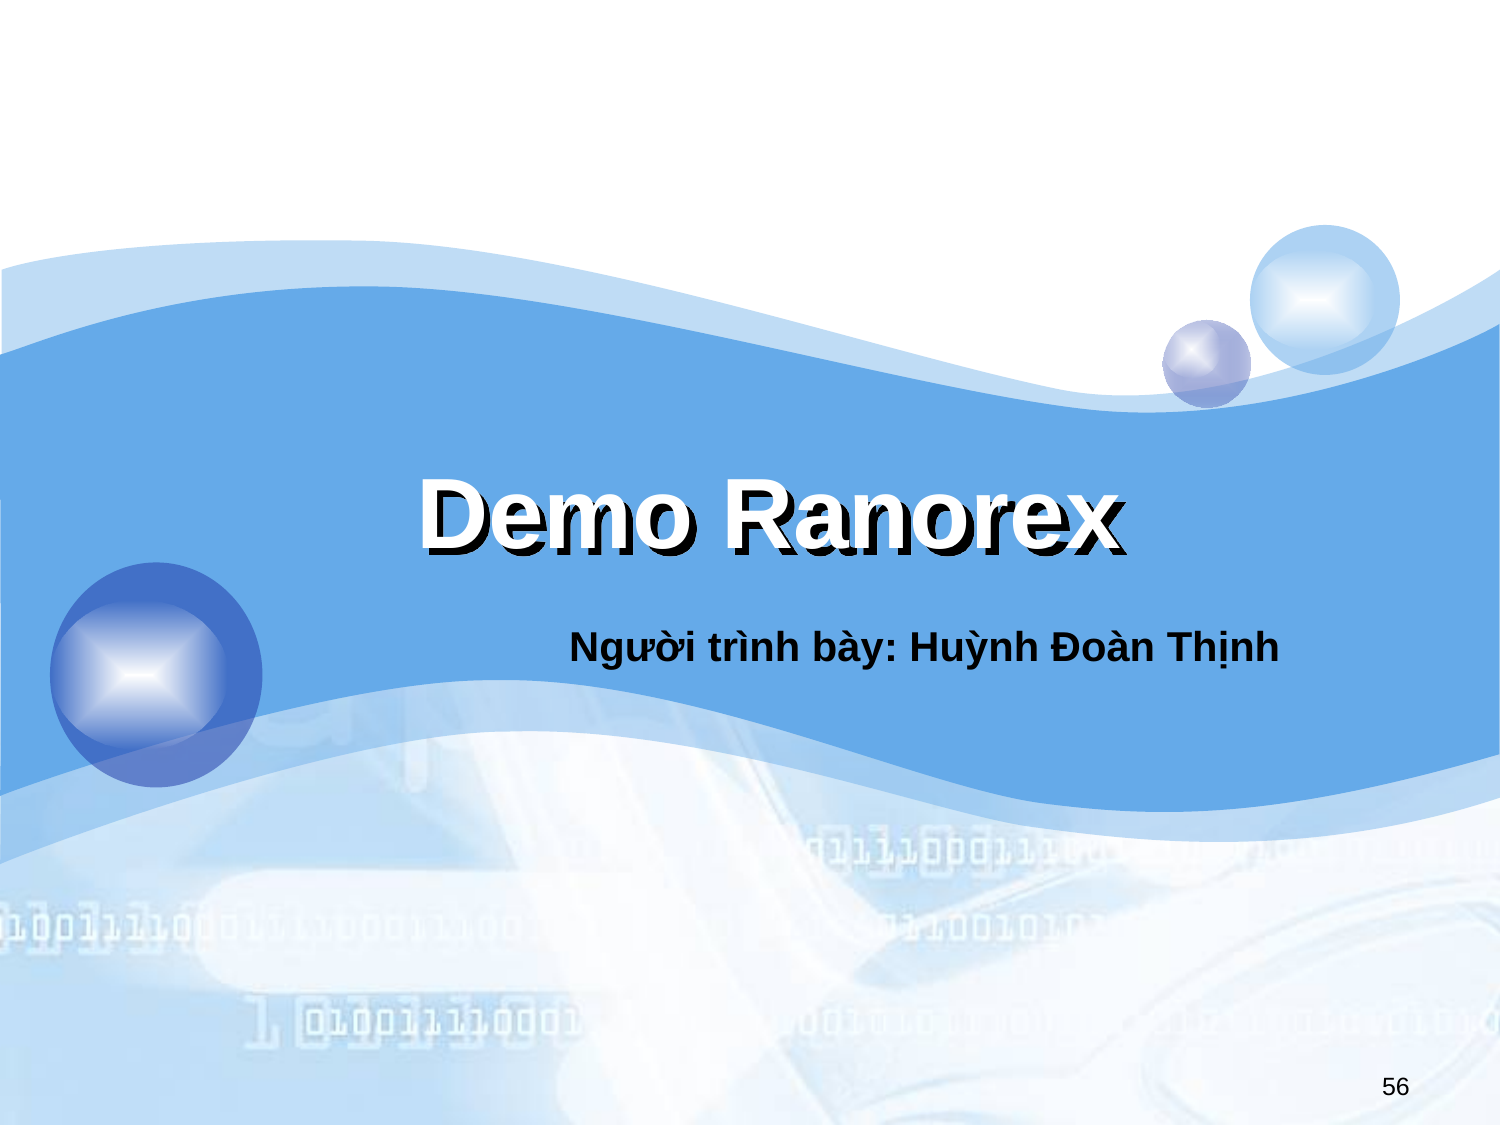

# Demo Ranorex
Người trình bày: Huỳnh Đoàn Thịnh
56